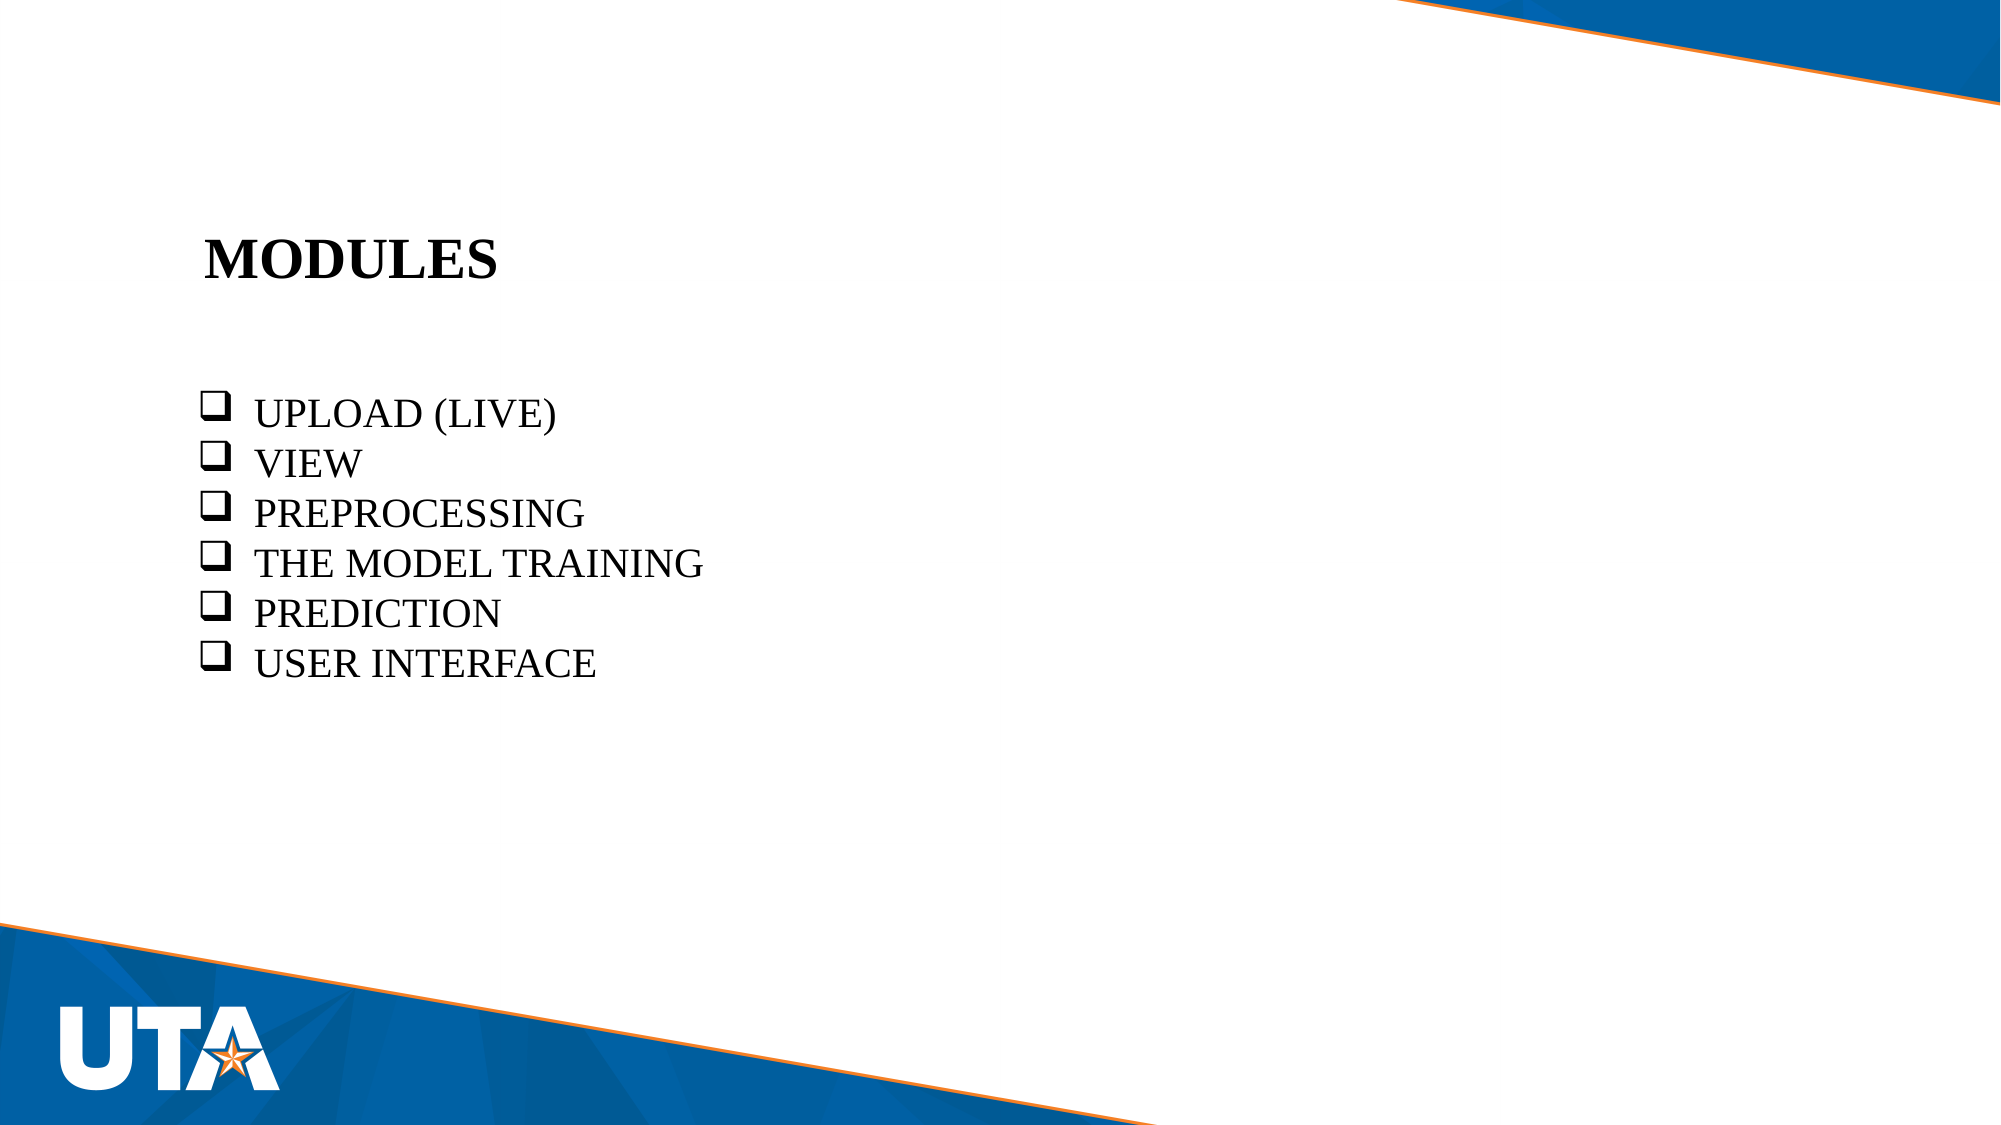

MODULES
UPLOAD (LIVE)
VIEW
PREPROCESSING
THE MODEL TRAINING
PREDICTION
USER INTERFACE